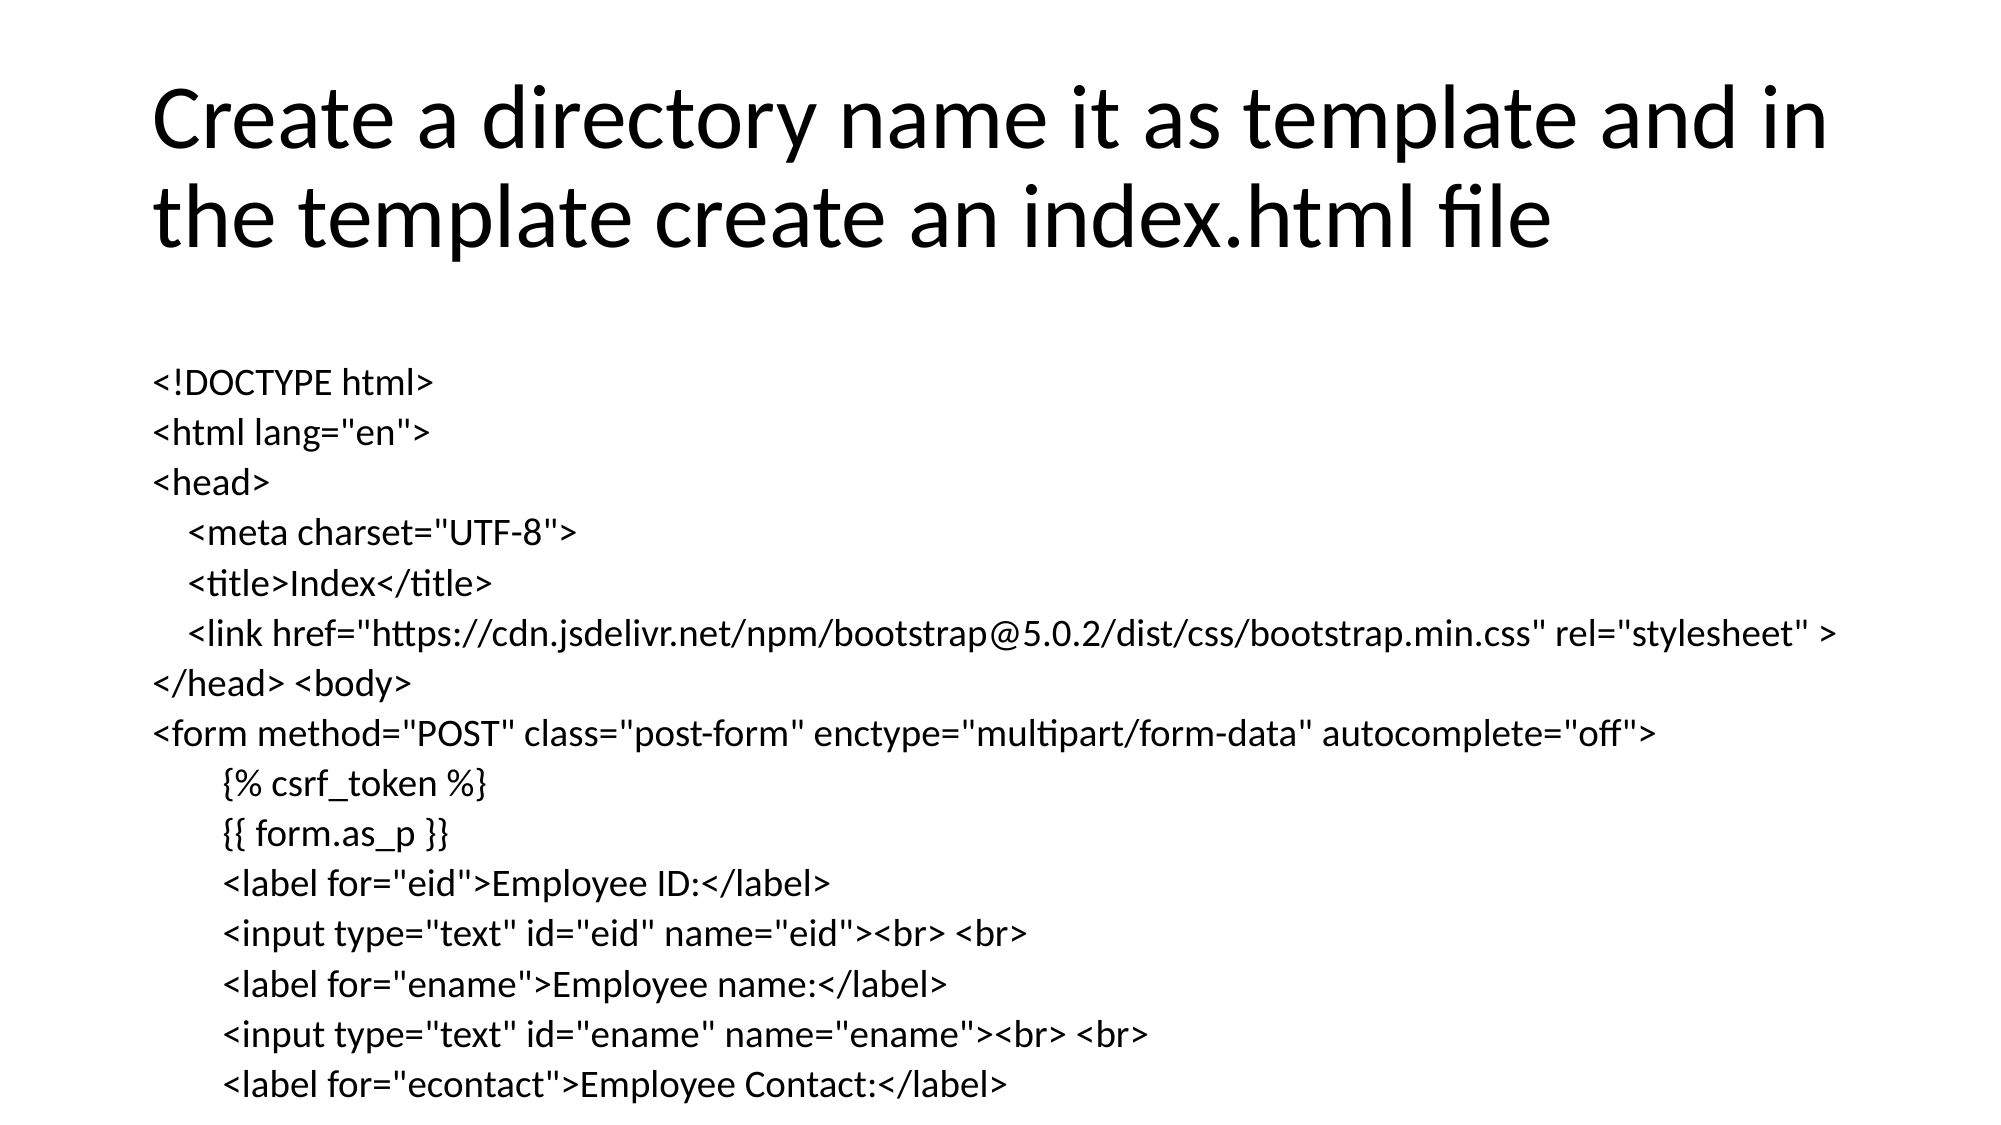

# Create a directory name it as template and in the template create an index.html file

<!DOCTYPE html>
<html lang="en">
<head>
    <meta charset="UTF-8">
    <title>Index</title>
    <link href="https://cdn.jsdelivr.net/npm/bootstrap@5.0.2/dist/css/bootstrap.min.css" rel="stylesheet" >
</head> <body>
<form method="POST" class="post-form" enctype="multipart/form-data" autocomplete="off">
        {% csrf_token %}
        {{ form.as_p }}
        <label for="eid">Employee ID:</label>
        <input type="text" id="eid" name="eid"><br> <br>
        <label for="ename">Employee name:</label>
        <input type="text" id="ename" name="ename"><br> <br>
        <label for="econtact">Employee Contact:</label>